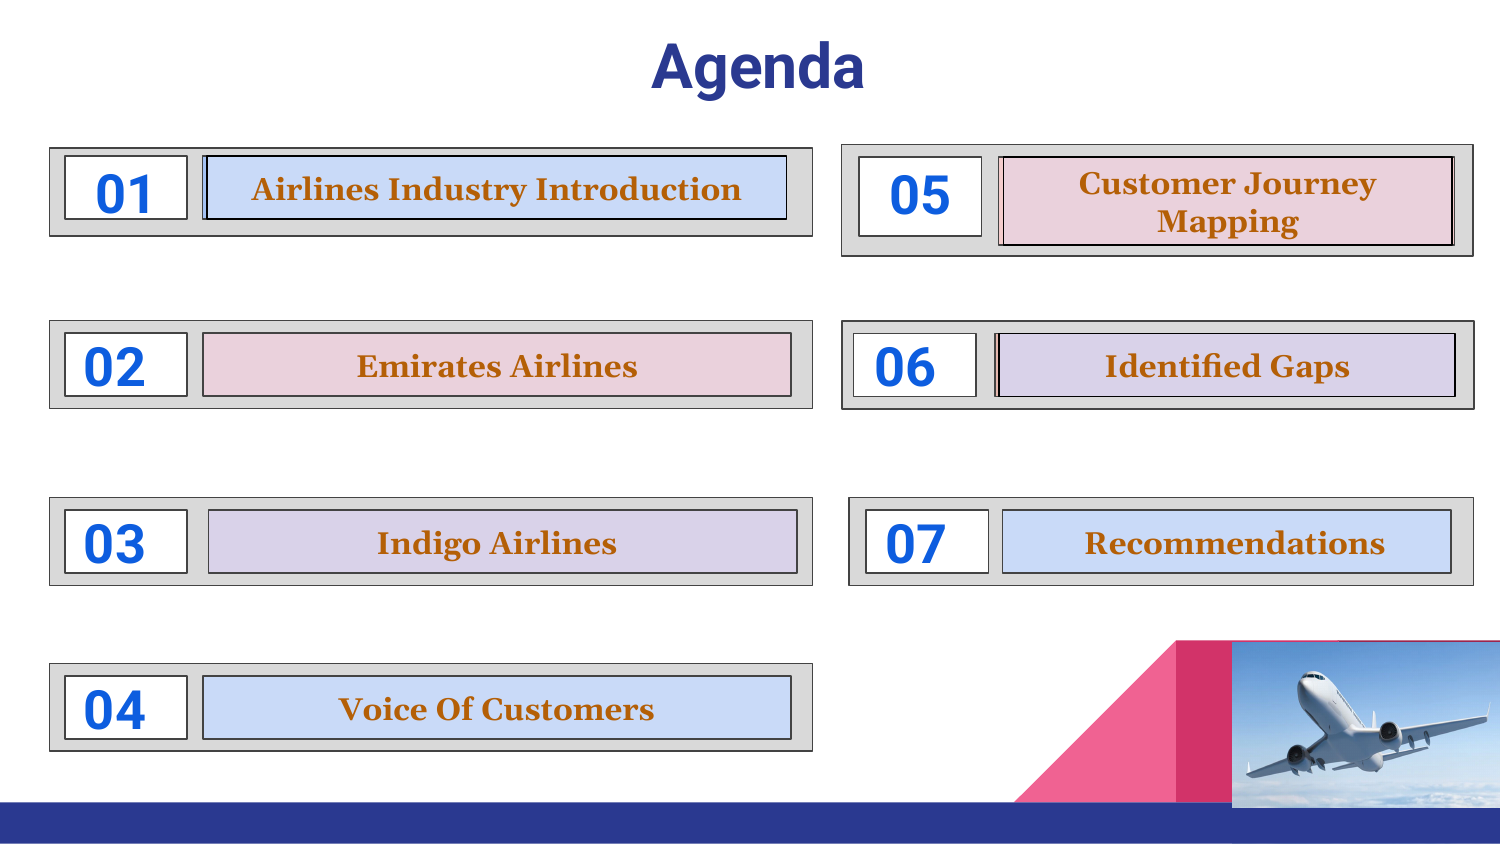

# Agenda

Airlines Industry Introduction

Customer Journey Mapping
05
01

Emirates Airlines

Identified Gaps
02
06

Indigo Airlines

Recommendations
03
07

Voice Of Customers
04